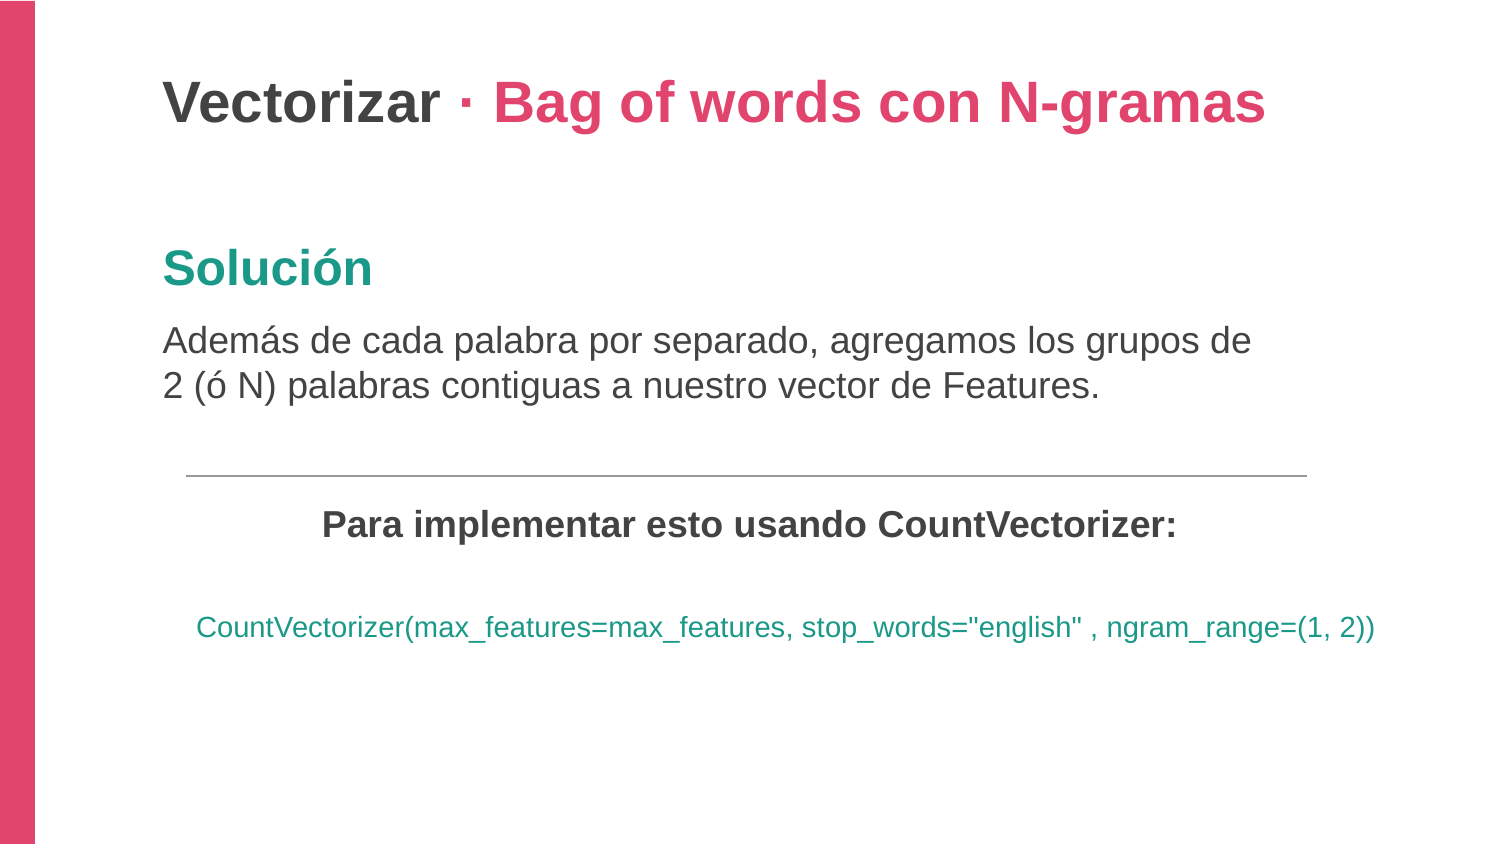

Vectorizar · Bag of words con N-gramas
Solución
Además de cada palabra por separado, agregamos los grupos de 2 (ó N) palabras contiguas a nuestro vector de Features.
Para implementar esto usando CountVectorizer:
CountVectorizer(max_features=max_features, stop_words="english" , ngram_range=(1, 2))